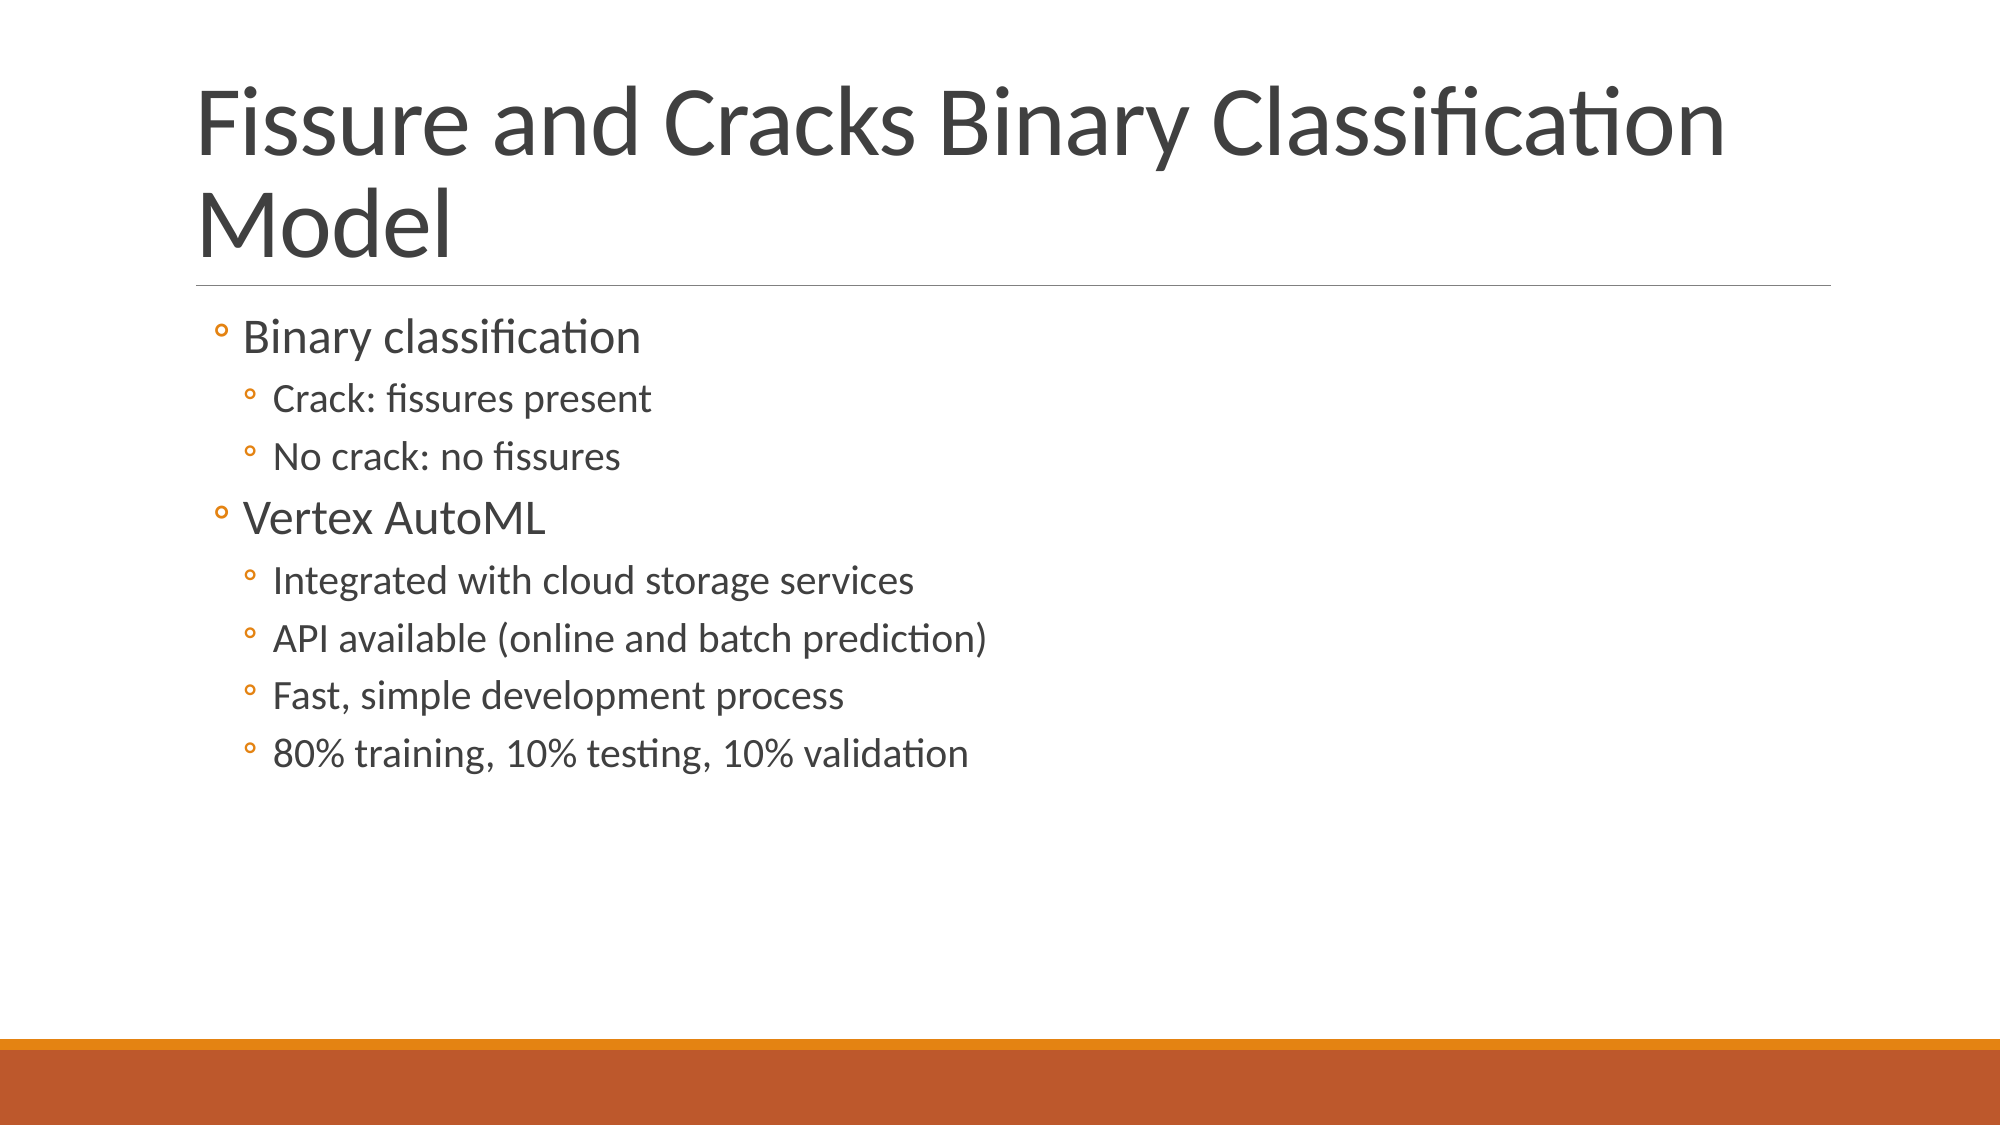

# Fissure and Cracks Binary Classification Model
Binary classification
Crack: fissures present
No crack: no fissures
Vertex AutoML
Integrated with cloud storage services
API available (online and batch prediction)
Fast, simple development process
80% training, 10% testing, 10% validation